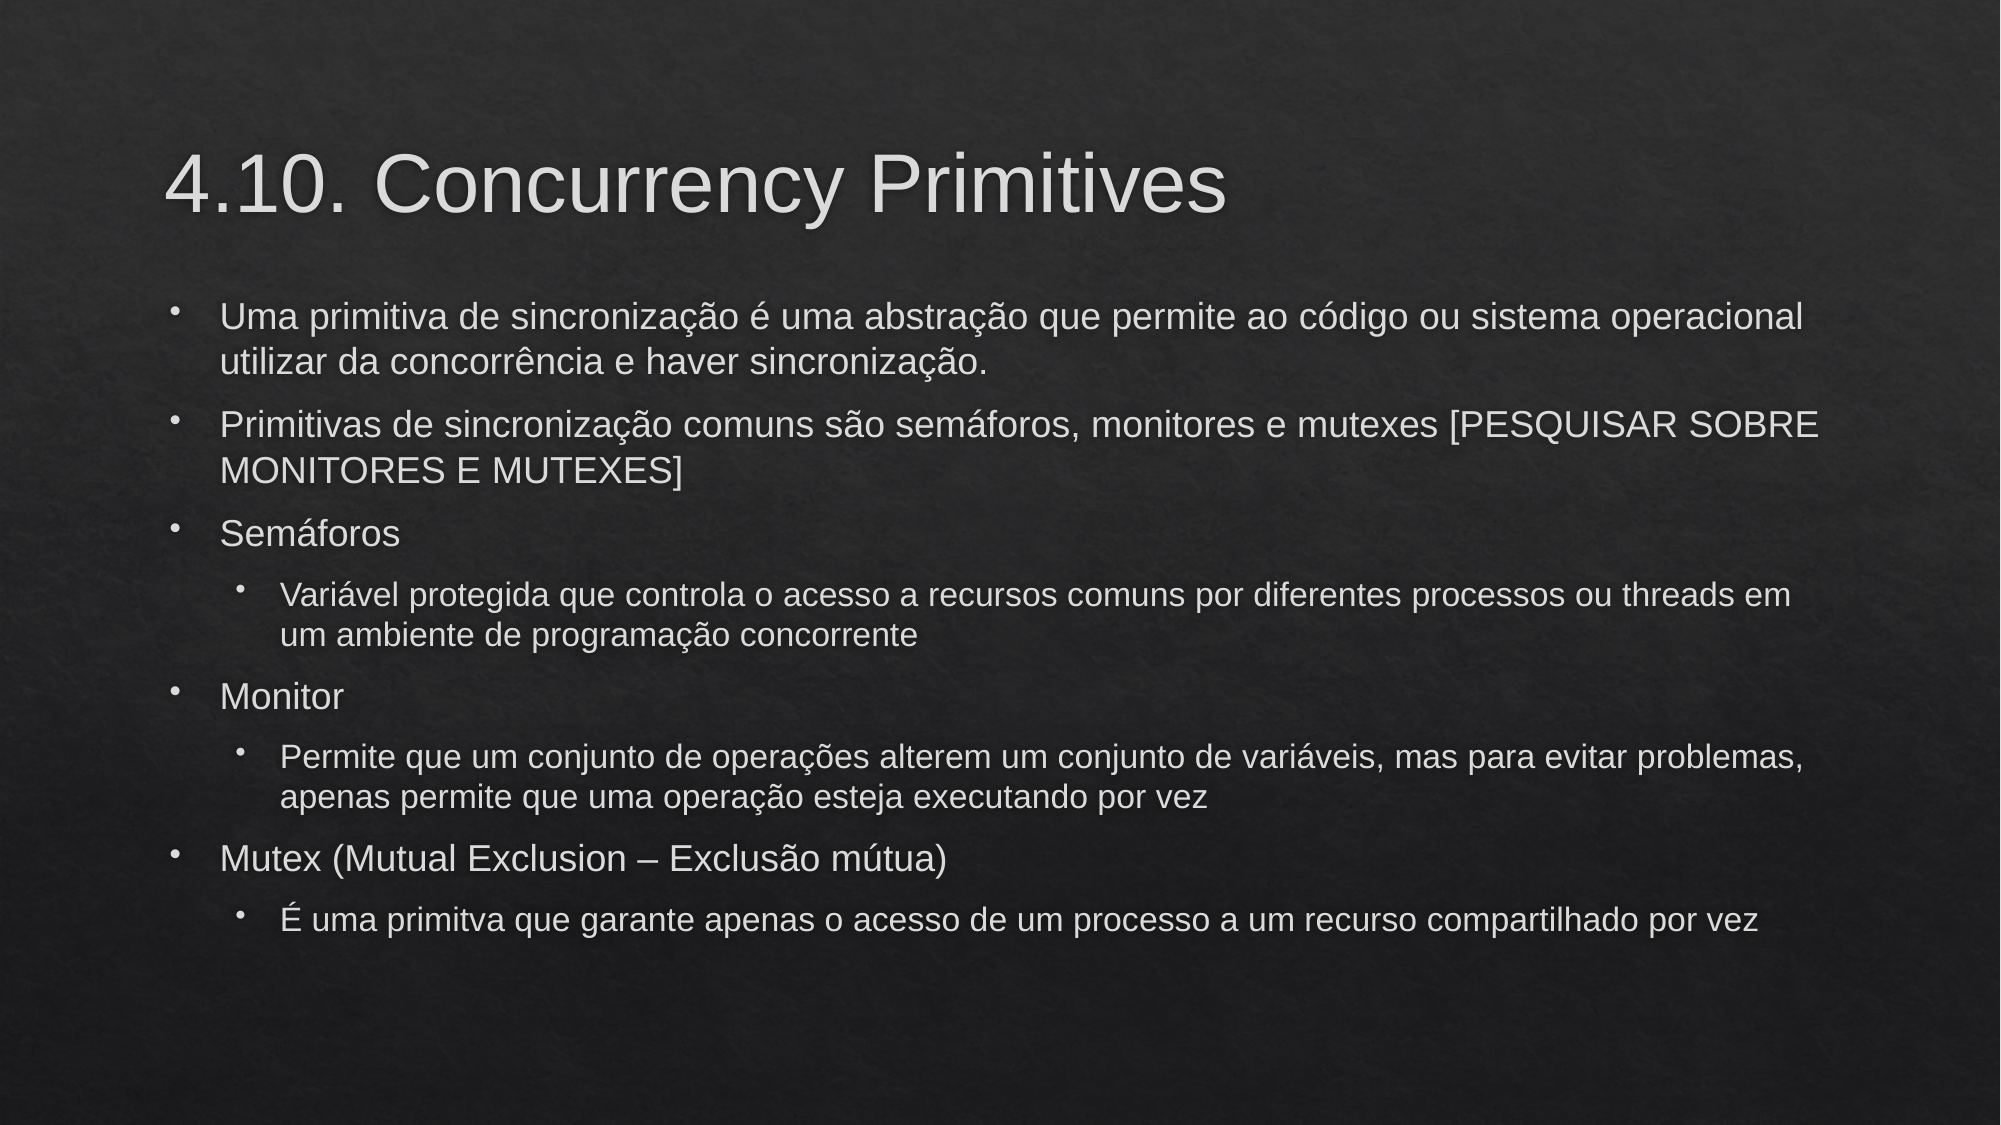

# 4.10. Concurrency Primitives
Uma primitiva de sincronização é uma abstração que permite ao código ou sistema operacional utilizar da concorrência e haver sincronização.
Primitivas de sincronização comuns são semáforos, monitores e mutexes [PESQUISAR SOBRE MONITORES E MUTEXES]
Semáforos
Variável protegida que controla o acesso a recursos comuns por diferentes processos ou threads em um ambiente de programação concorrente
Monitor
Permite que um conjunto de operações alterem um conjunto de variáveis, mas para evitar problemas, apenas permite que uma operação esteja executando por vez
Mutex (Mutual Exclusion – Exclusão mútua)
É uma primitva que garante apenas o acesso de um processo a um recurso compartilhado por vez